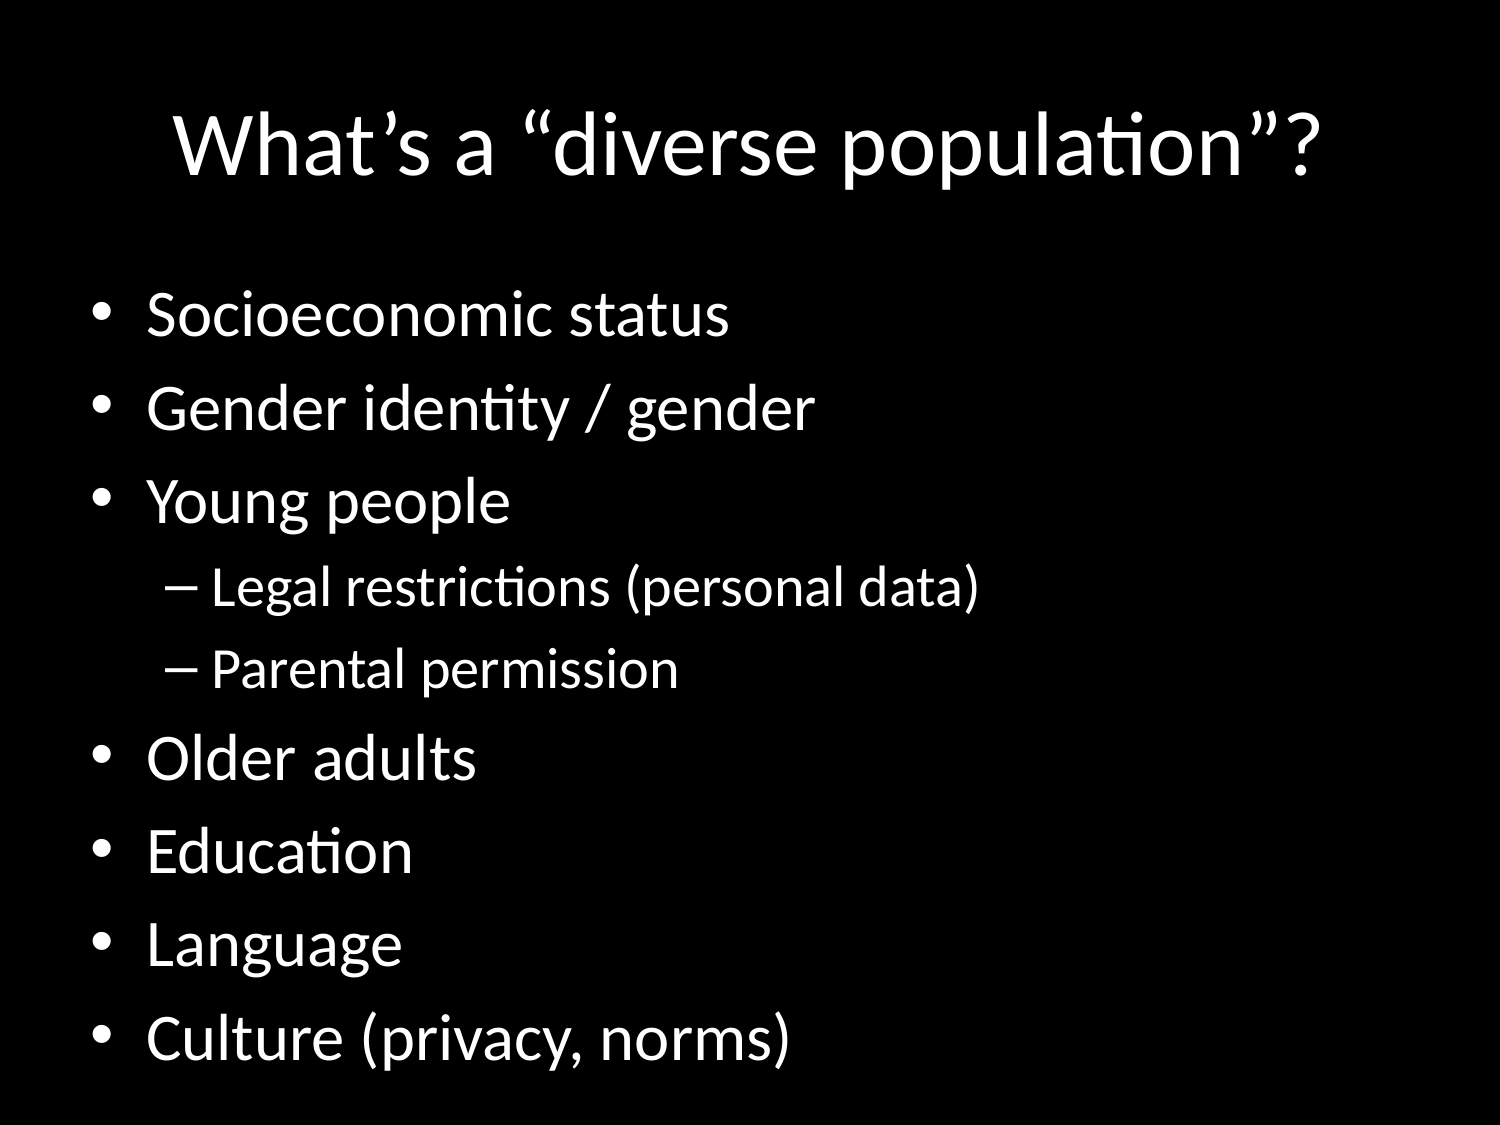

# What’s a “diverse population”?
Socioeconomic status
Gender identity / gender
Young people
Legal restrictions (personal data)
Parental permission
Older adults
Education
Language
Culture (privacy, norms)